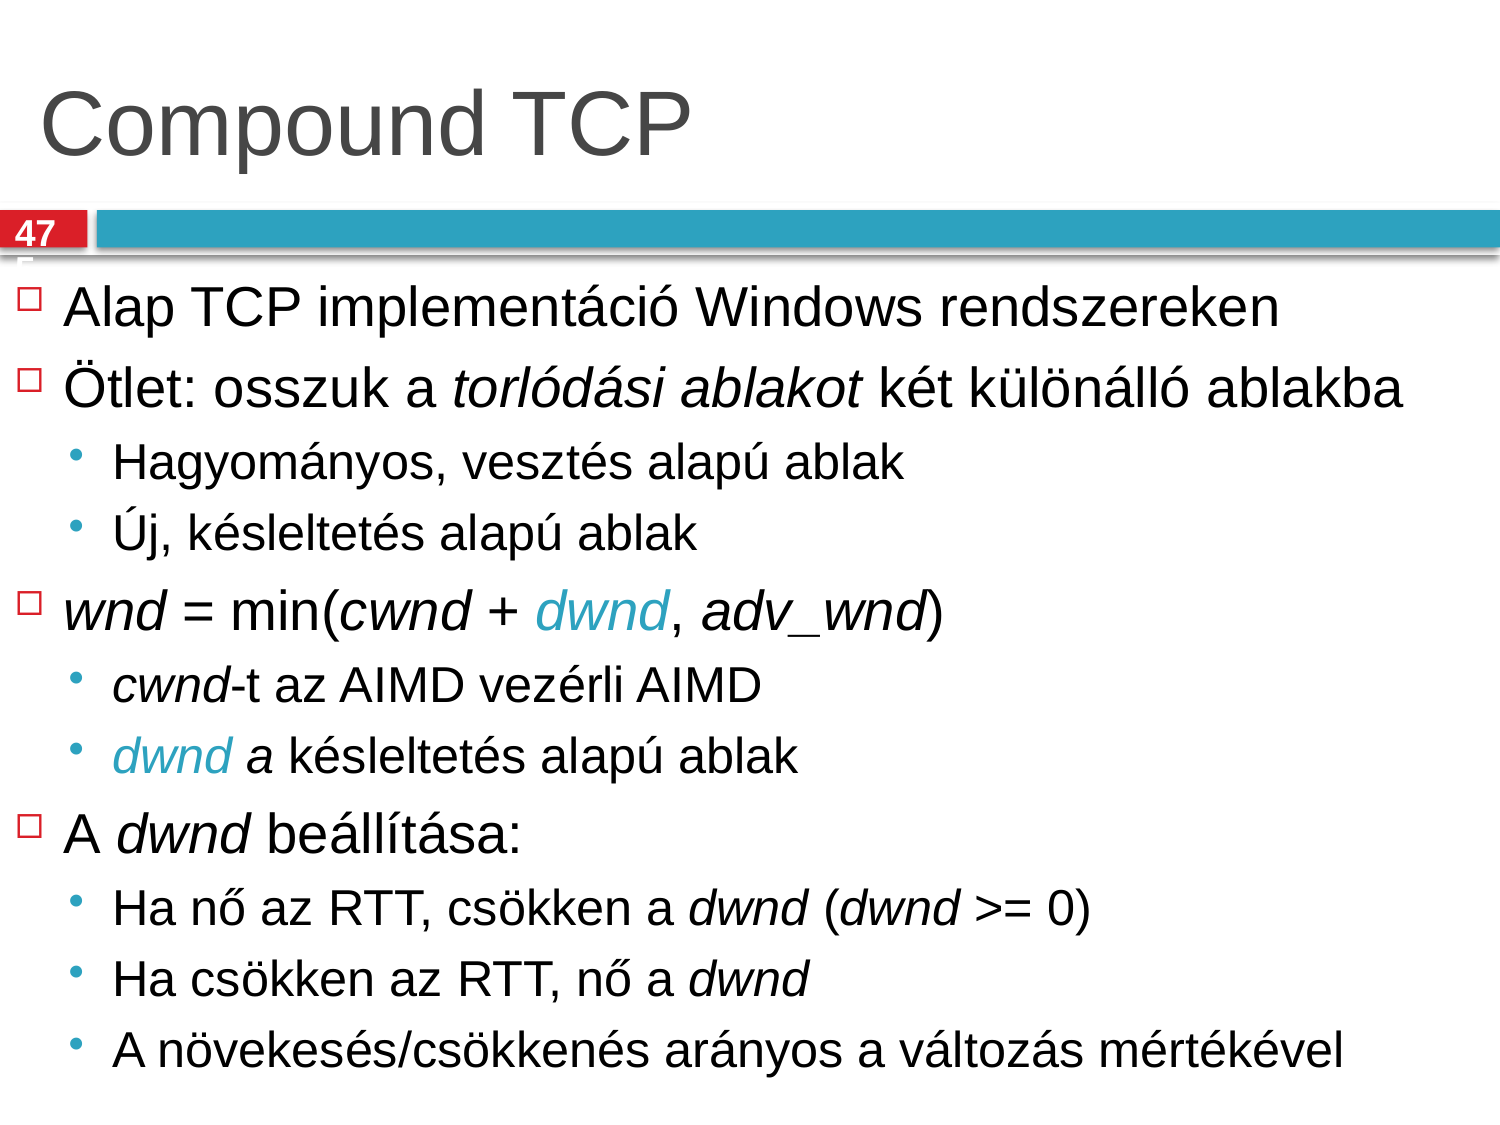

# Compound TCP
475
Alap TCP implementáció Windows rendszereken
Ötlet: osszuk a torlódási ablakot két különálló ablakba
Hagyományos, vesztés alapú ablak
Új, késleltetés alapú ablak
wnd = min(cwnd + dwnd, adv_wnd)
cwnd-t az AIMD vezérli AIMD
dwnd a késleltetés alapú ablak
A dwnd beállítása:
Ha nő az RTT, csökken a dwnd (dwnd >= 0)
Ha csökken az RTT, nő a dwnd
A növekesés/csökkenés arányos a változás mértékével